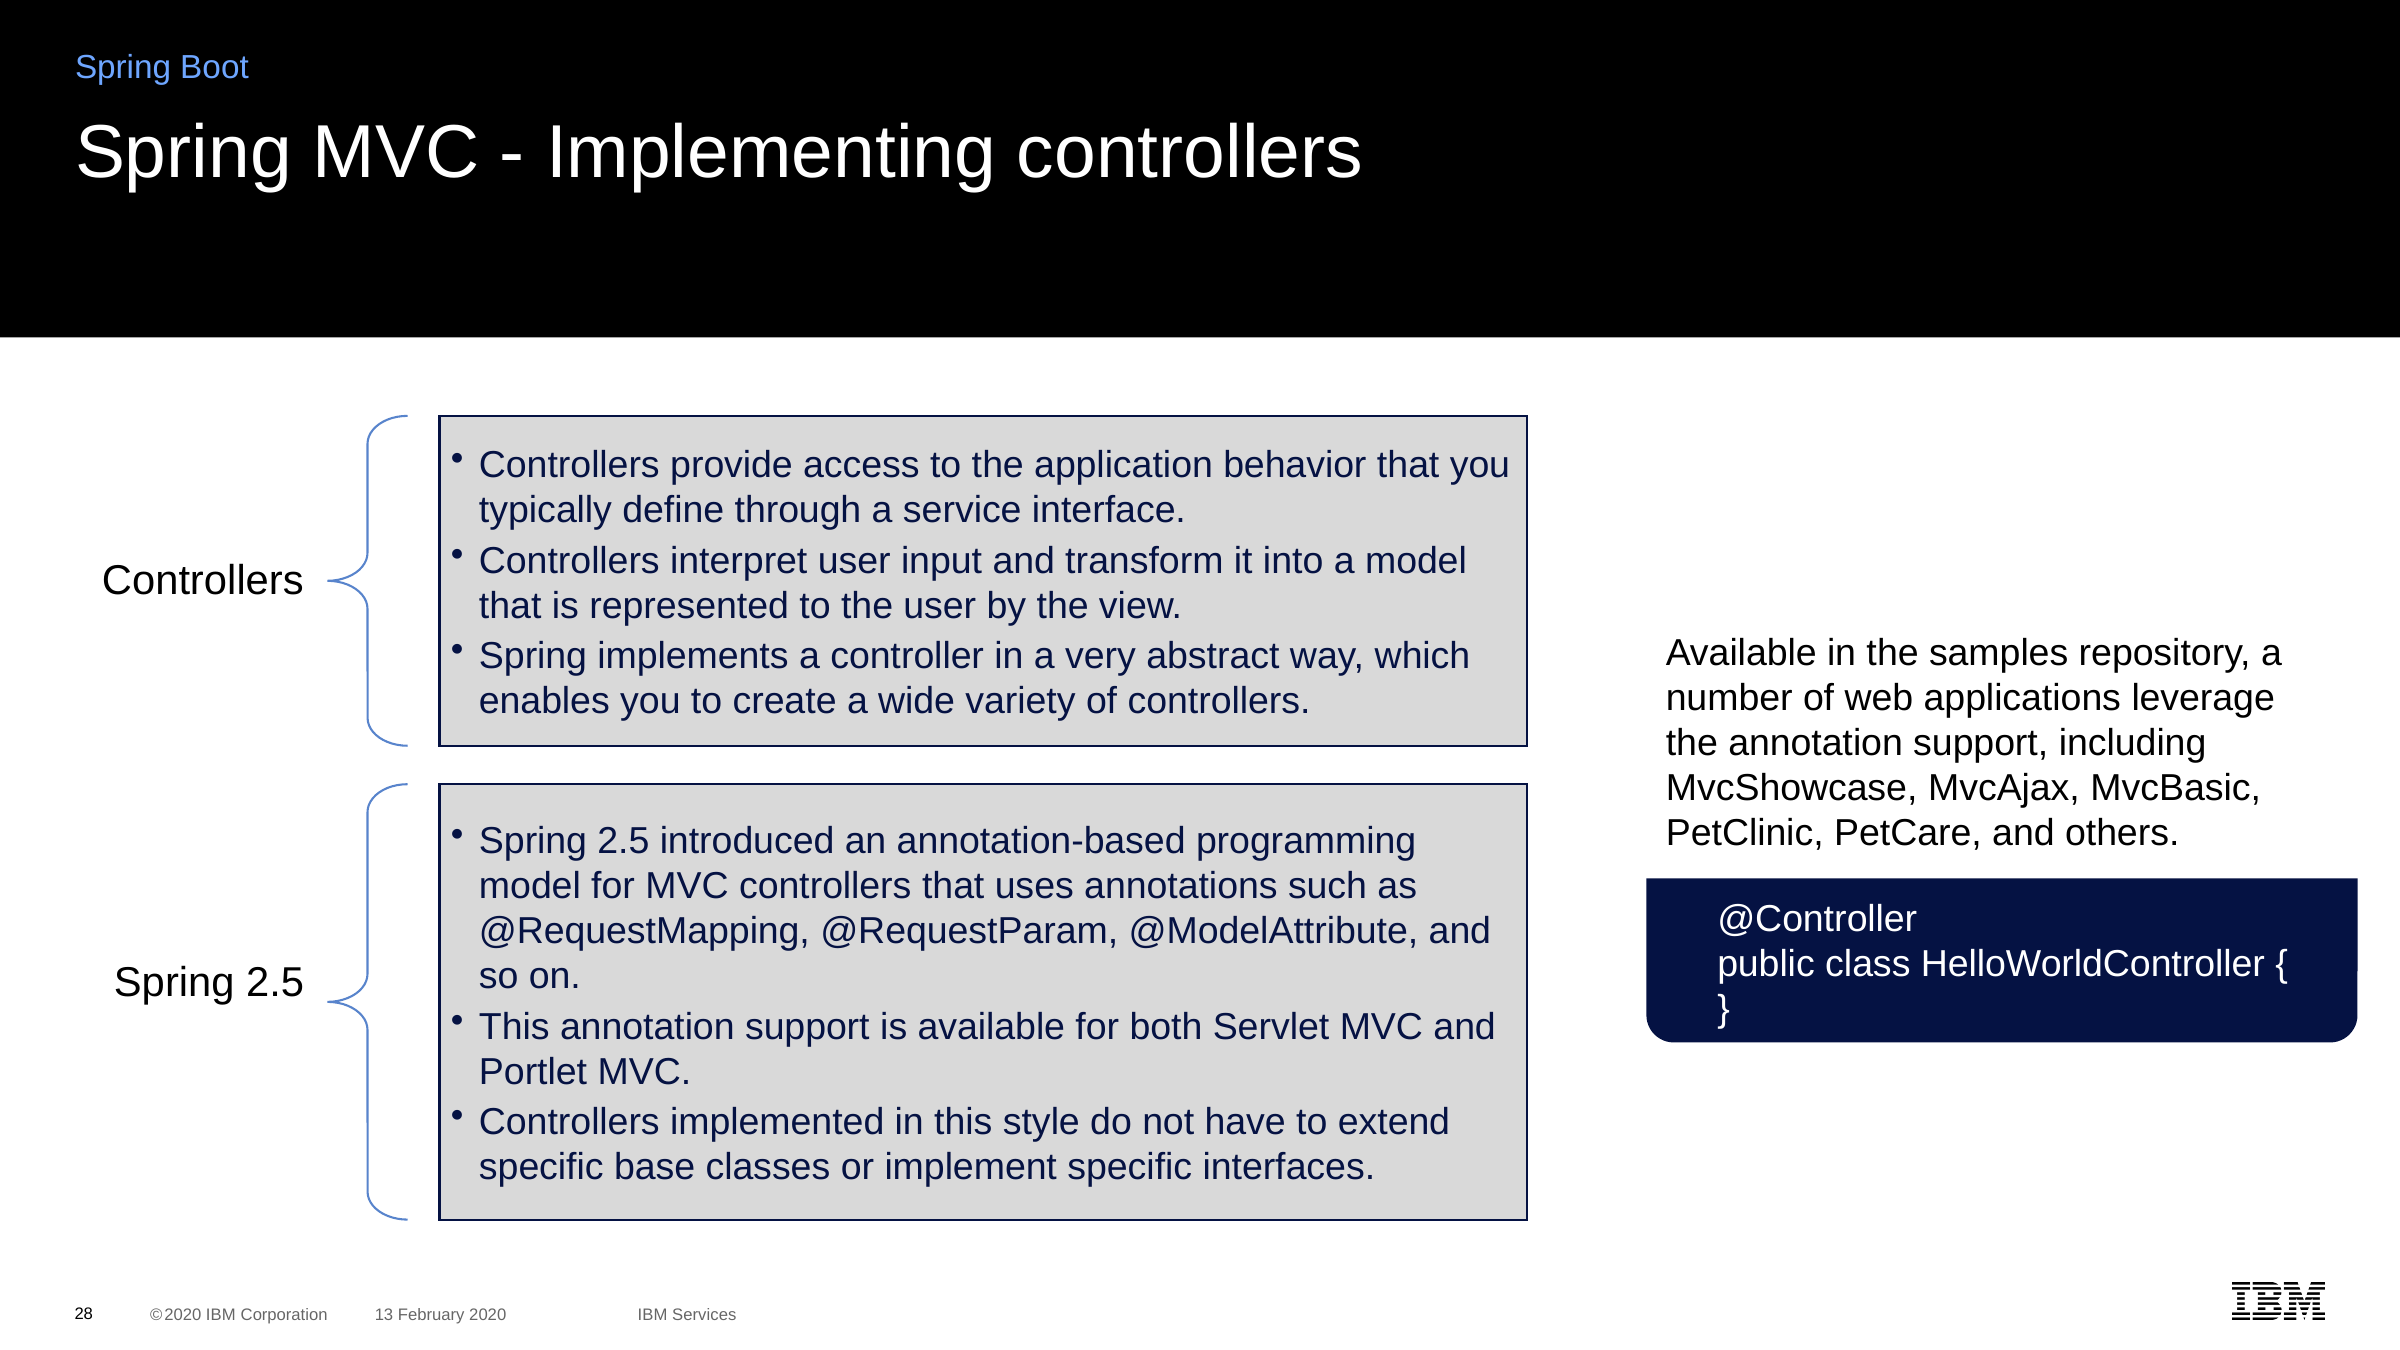

Spring Boot

# Spring MVC - Implementing controllers
Controllers
Controllers provide access to the application behavior that you typically define through a service interface.
Controllers interpret user input and transform it into a model that is represented to the user by the view.
Spring implements a controller in a very abstract way, which enables you to create a wide variety of controllers.
Spring 2.5
Spring 2.5 introduced an annotation-based programming model for MVC controllers that uses annotations such as @RequestMapping, @RequestParam, @ModelAttribute, and so on.
This annotation support is available for both Servlet MVC and Portlet MVC.
Controllers implemented in this style do not have to extend specific base classes or implement specific interfaces.
Available in the samples repository, a number of web applications leverage the annotation support, including MvcShowcase, MvcAjax, MvcBasic, PetClinic, PetCare, and others.

@Controller
public class HelloWorldController {
}